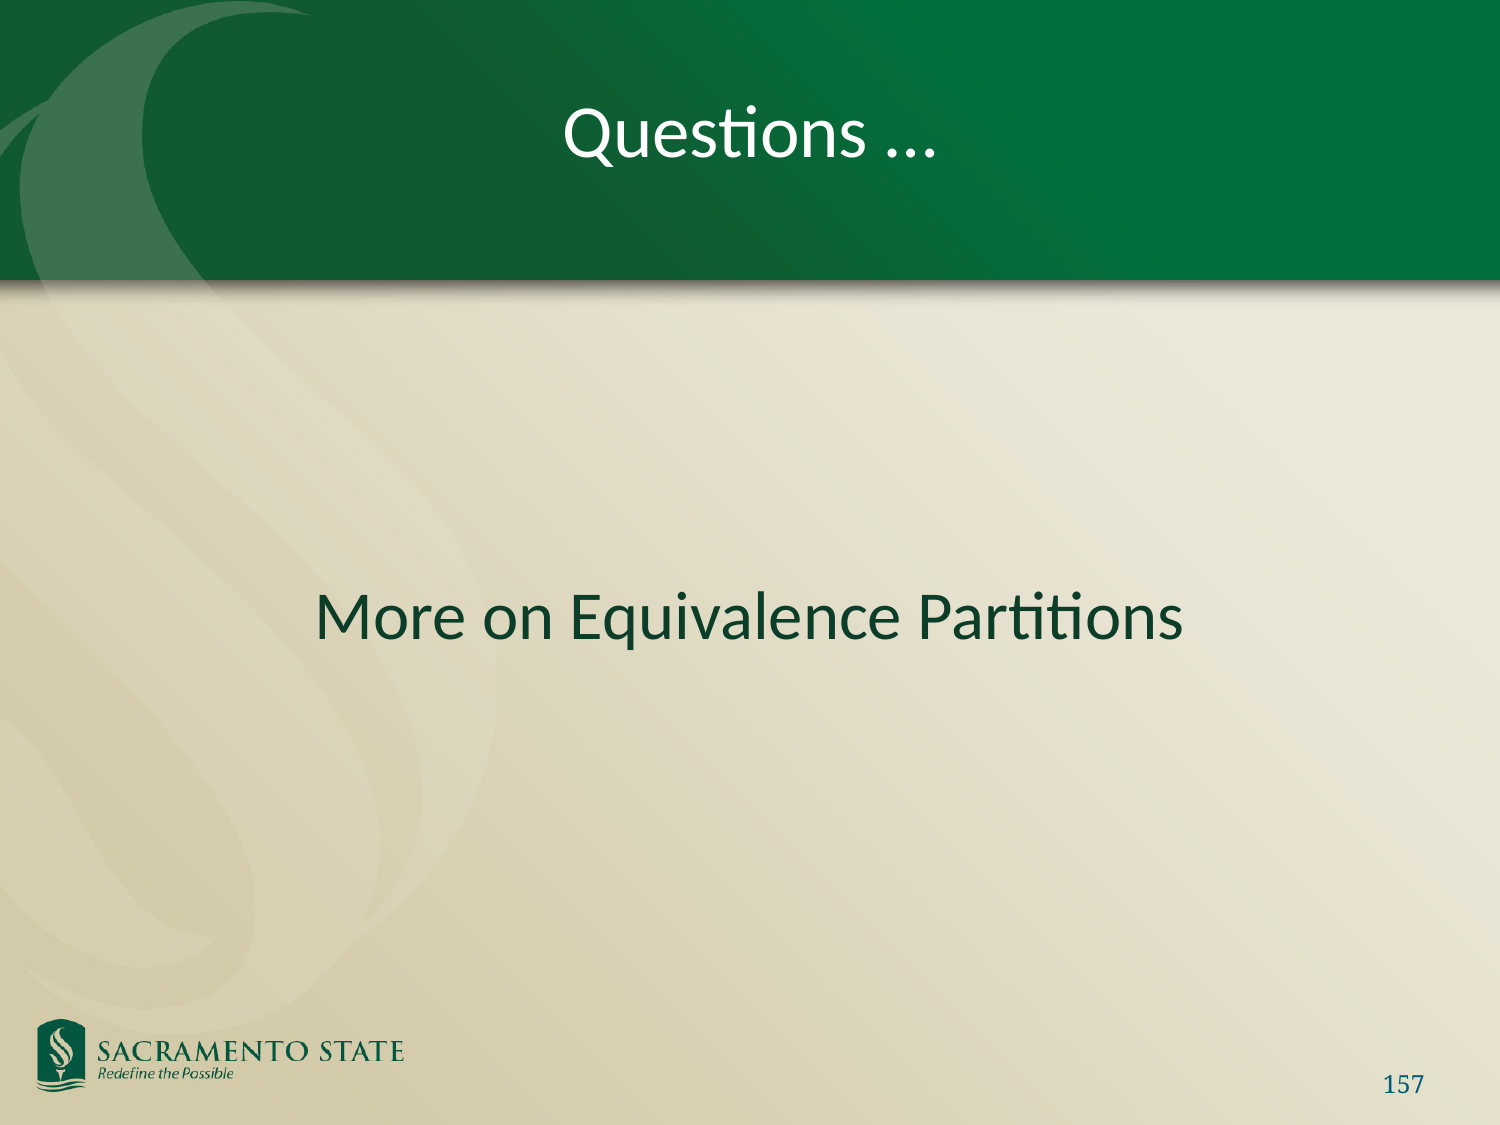

Questions …

More on Equivalence Partitions

157